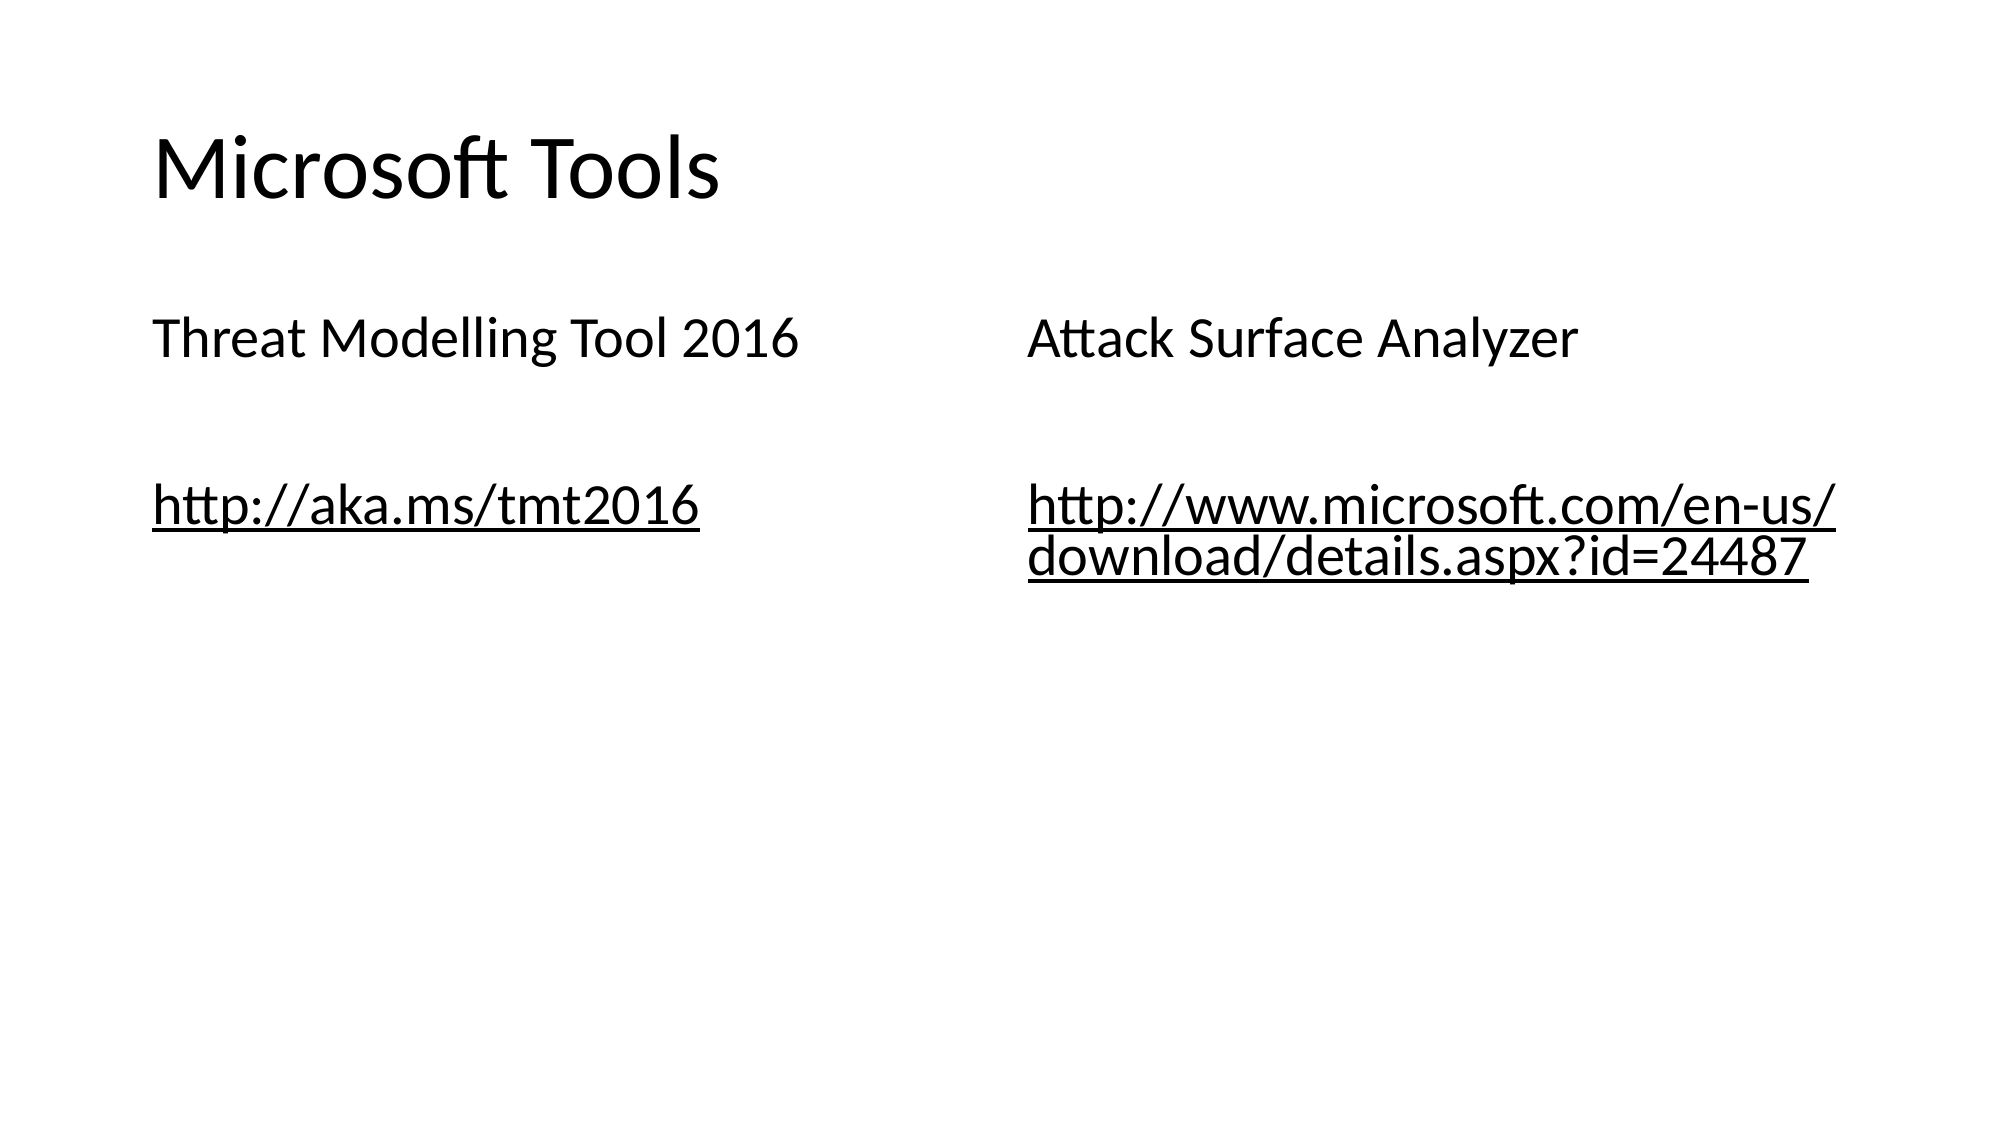

# Microsoft Tools
Threat Modelling Tool 2016

http://aka.ms/tmt2016
Attack Surface Analyzer

http://www.microsoft.com/en-us/download/details.aspx?id=24487